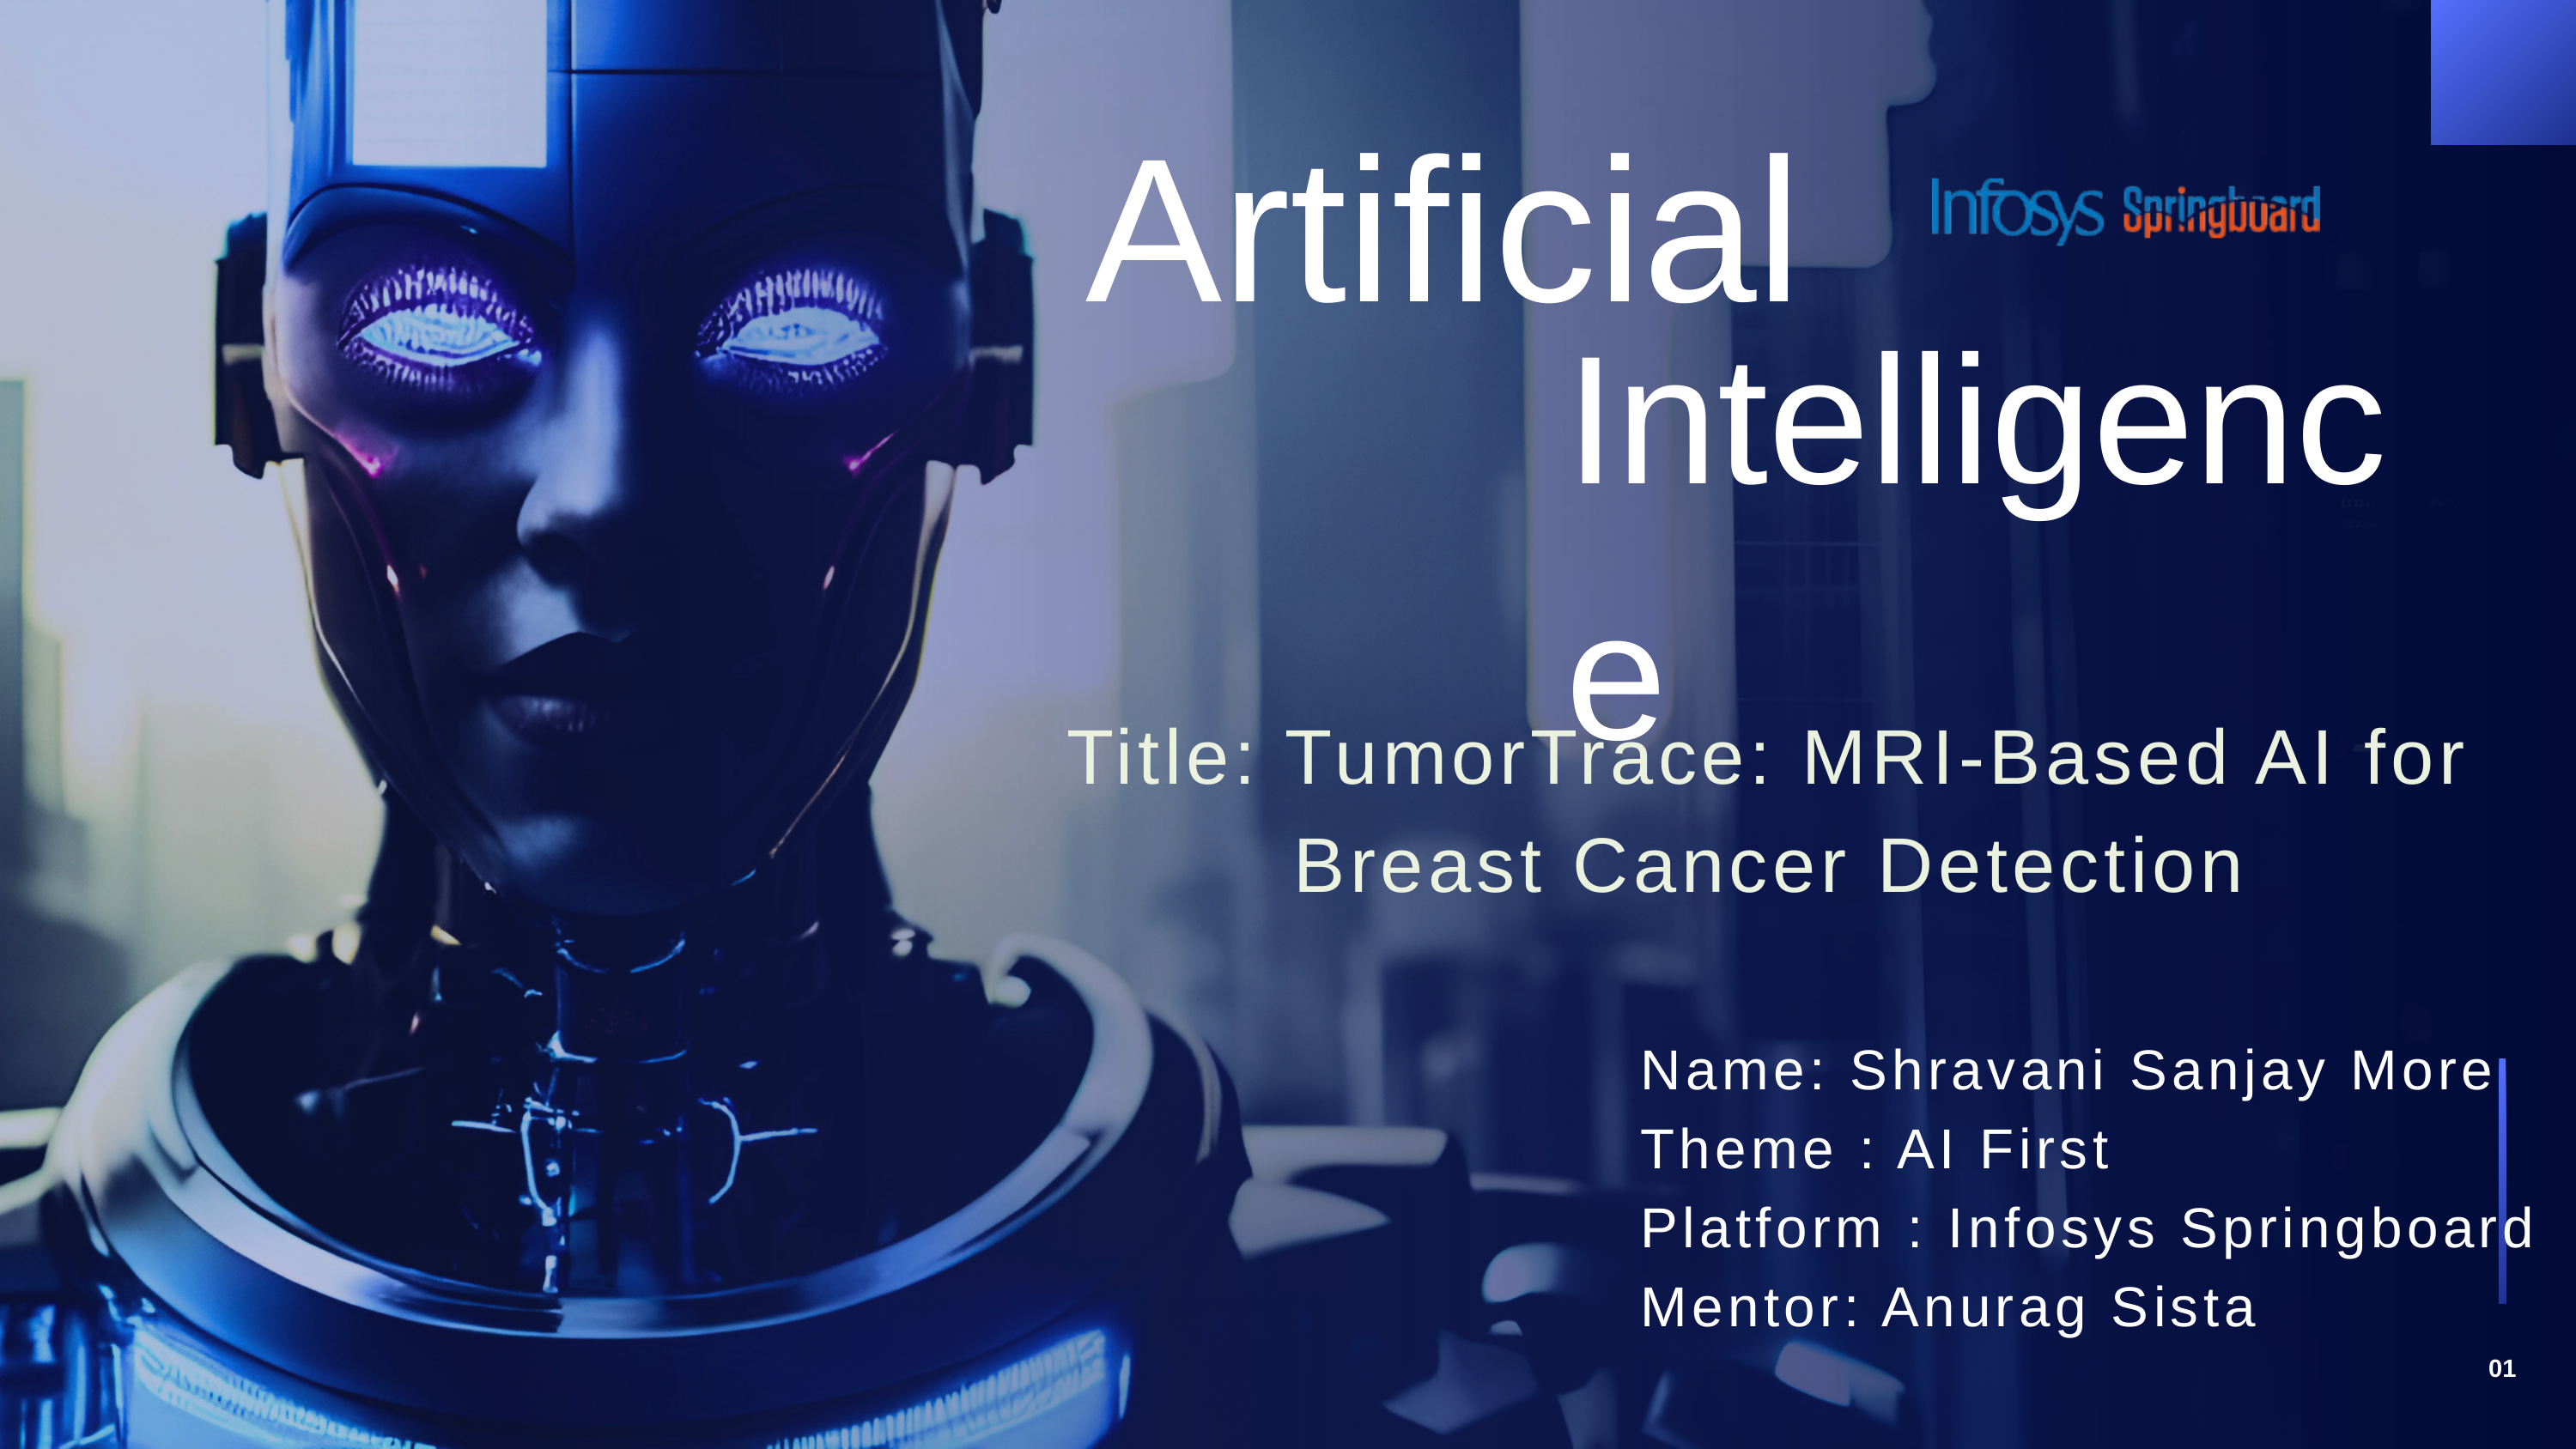

Artificial

Intelligence
Title: TumorTrace: MRI-Based AI for Breast Cancer Detection

Name: Shravani Sanjay More
Theme : AI First
Platform : Infosys Springboard
Mentor: Anurag Sista

01